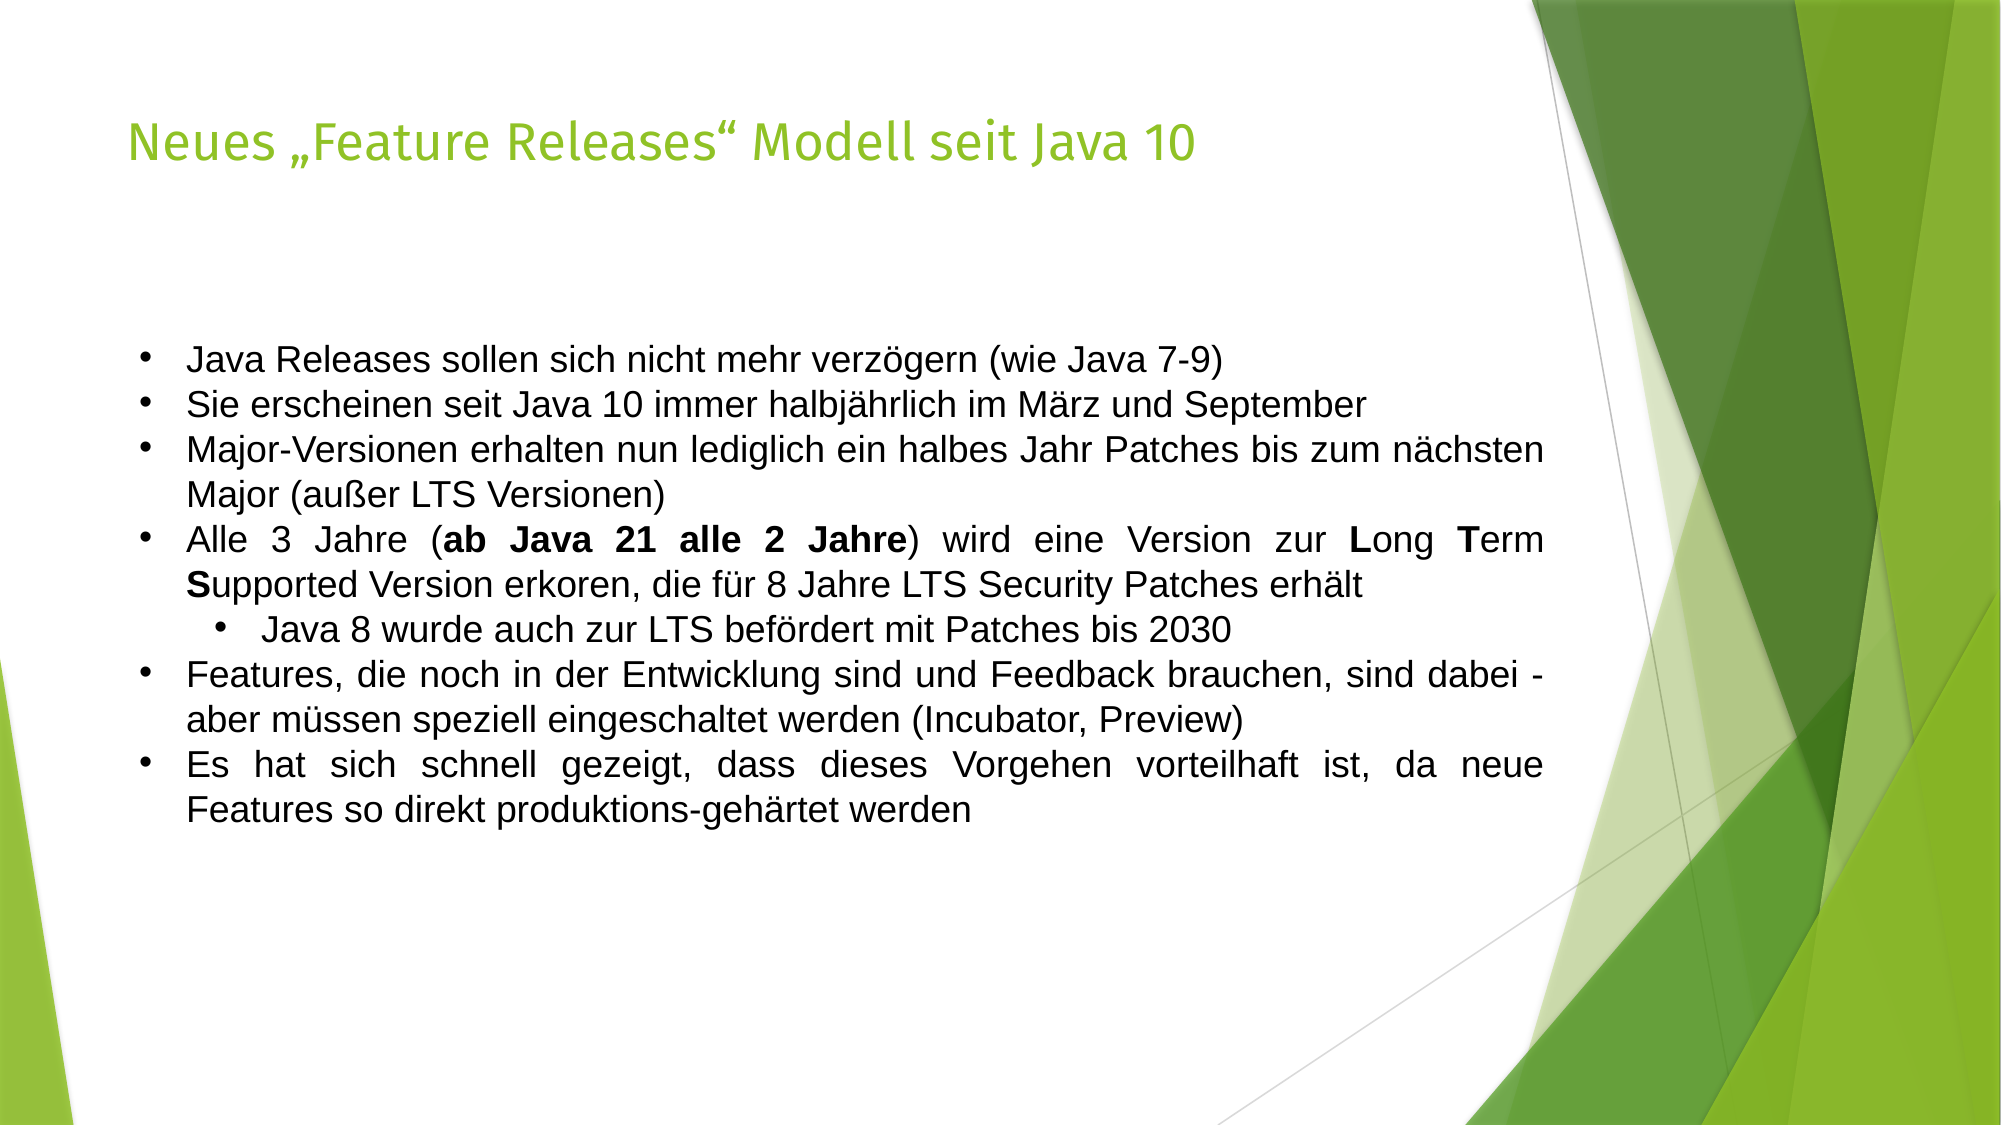

# Neues „Feature Releases“ Modell seit Java 10

Java Releases sollen sich nicht mehr verzögern (wie Java 7-9)
Sie erscheinen seit Java 10 immer halbjährlich im März und September
Major-Versionen erhalten nun lediglich ein halbes Jahr Patches bis zum nächsten Major (außer LTS Versionen)
Alle 3 Jahre (ab Java 21 alle 2 Jahre) wird eine Version zur Long Term Supported Version erkoren, die für 8 Jahre LTS Security Patches erhält
Java 8 wurde auch zur LTS befördert mit Patches bis 2030
Features, die noch in der Entwicklung sind und Feedback brauchen, sind dabei - aber müssen speziell eingeschaltet werden (Incubator, Preview)
Es hat sich schnell gezeigt, dass dieses Vorgehen vorteilhaft ist, da neue Features so direkt produktions-gehärtet werden